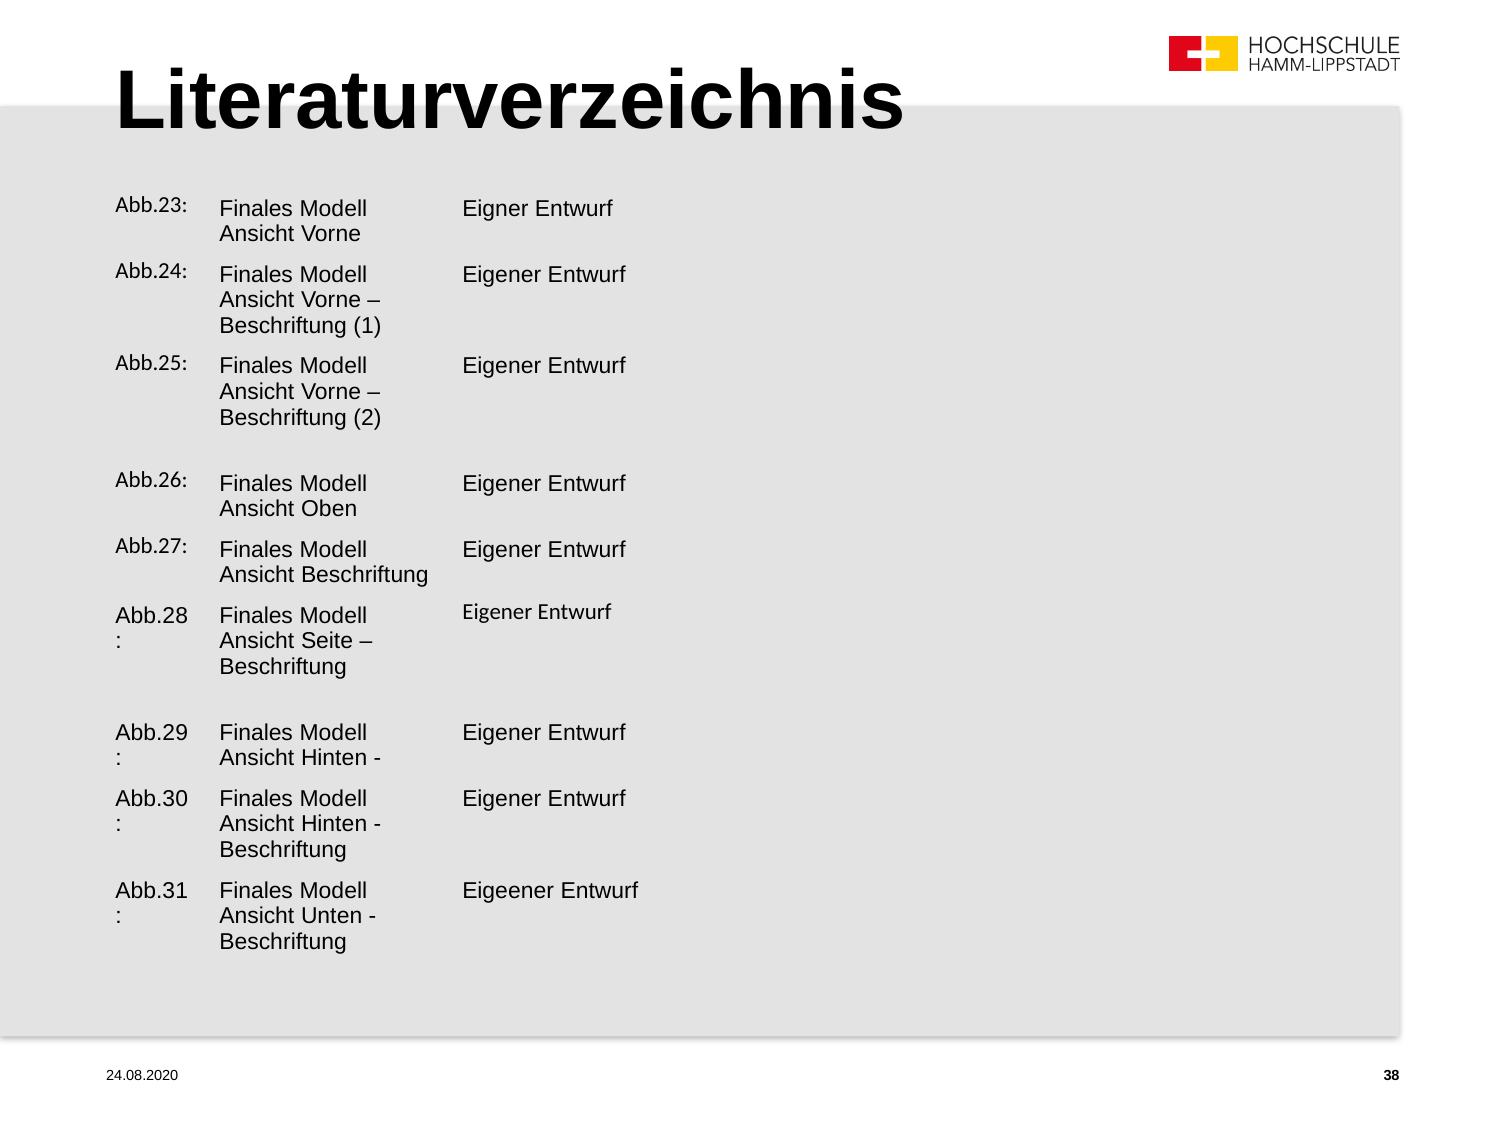

# Literaturverzeichnis
| Abb.23: | Finales Modell Ansicht Vorne | Eigner Entwurf |
| --- | --- | --- |
| Abb.24: | Finales Modell Ansicht Vorne – Beschriftung (1) | Eigener Entwurf |
| Abb.25: | Finales Modell Ansicht Vorne – Beschriftung (2) | Eigener Entwurf |
| Abb.26: | Finales Modell Ansicht Oben | Eigener Entwurf |
| Abb.27: | Finales Modell Ansicht Beschriftung | Eigener Entwurf |
| Abb.28: | Finales Modell Ansicht Seite – Beschriftung | Eigener Entwurf |
| Abb.29: | Finales Modell Ansicht Hinten - | Eigener Entwurf |
| Abb.30: | Finales Modell Ansicht Hinten - Beschriftung | Eigener Entwurf |
| Abb.31: | Finales Modell Ansicht Unten - Beschriftung | Eigeener Entwurf |
|  |  |  |
|  |  |  |
|  |  |  |
|  |  |  |
24.08.2020
38